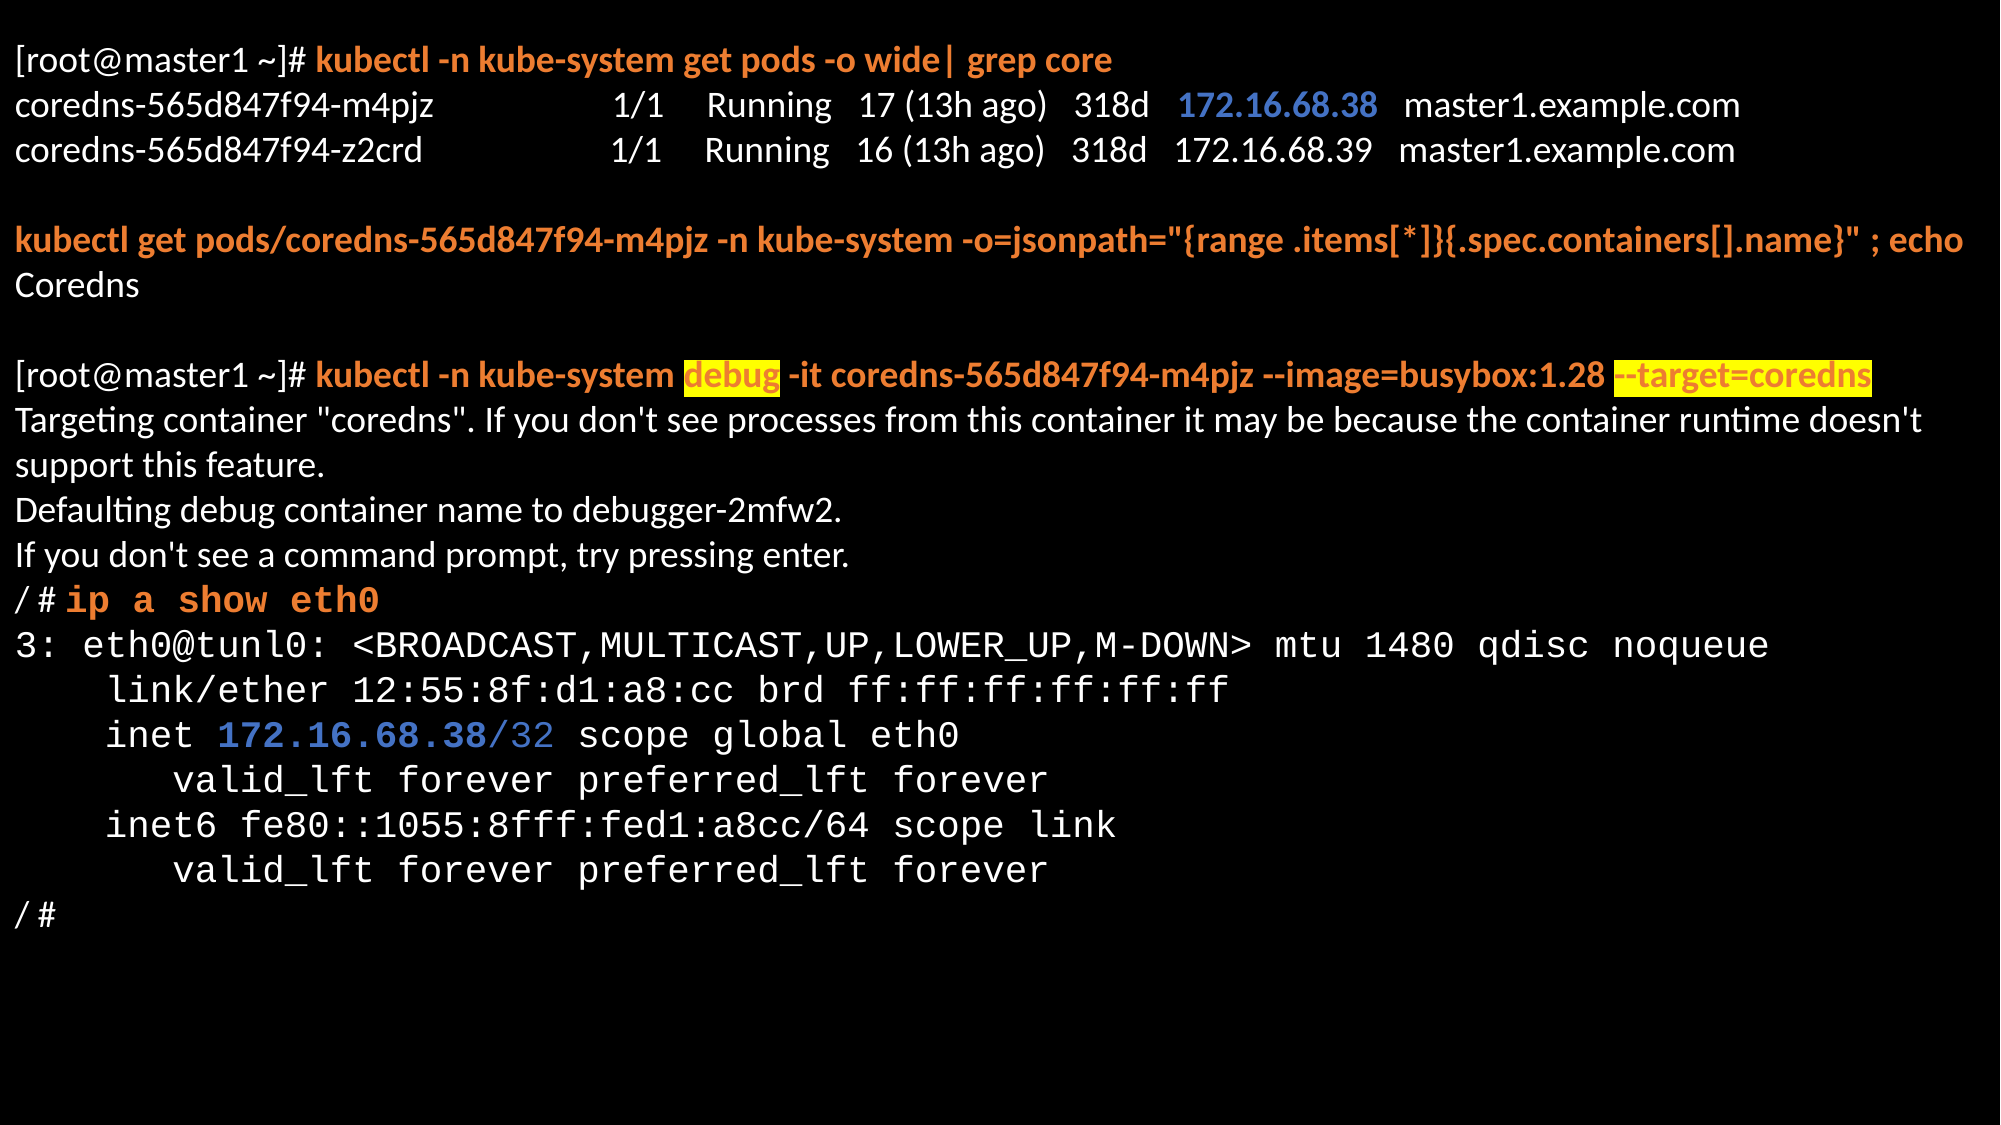

[root@master1 ~]# kubectl -n kube-system get pods -o wide| grep core
coredns-565d847f94-m4pjz                     1/1     Running   17 (13h ago)   318d   172.16.68.38   master1.example.com
coredns-565d847f94-z2crd                      1/1     Running   16 (13h ago)   318d   172.16.68.39   master1.example.com

kubectl get pods/coredns-565d847f94-m4pjz -n kube-system -o=jsonpath="{range .items[*]}{.spec.containers[].name}" ; echo
Coredns

[root@master1 ~]# kubectl -n kube-system debug -it coredns-565d847f94-m4pjz --image=busybox:1.28 --target=coredns
Targeting container "coredns". If you don't see processes from this container it may be because the container runtime doesn't support this feature.
Defaulting debug container name to debugger-2mfw2.
If you don't see a command prompt, try pressing enter.
/ # ip a show eth0
3: eth0@tunl0: <BROADCAST,MULTICAST,UP,LOWER_UP,M-DOWN> mtu 1480 qdisc noqueue
    link/ether 12:55:8f:d1:a8:cc brd ff:ff:ff:ff:ff:ff
    inet 172.16.68.38/32 scope global eth0
       valid_lft forever preferred_lft forever
    inet6 fe80::1055:8fff:fed1:a8cc/64 scope link
       valid_lft forever preferred_lft forever
/ #